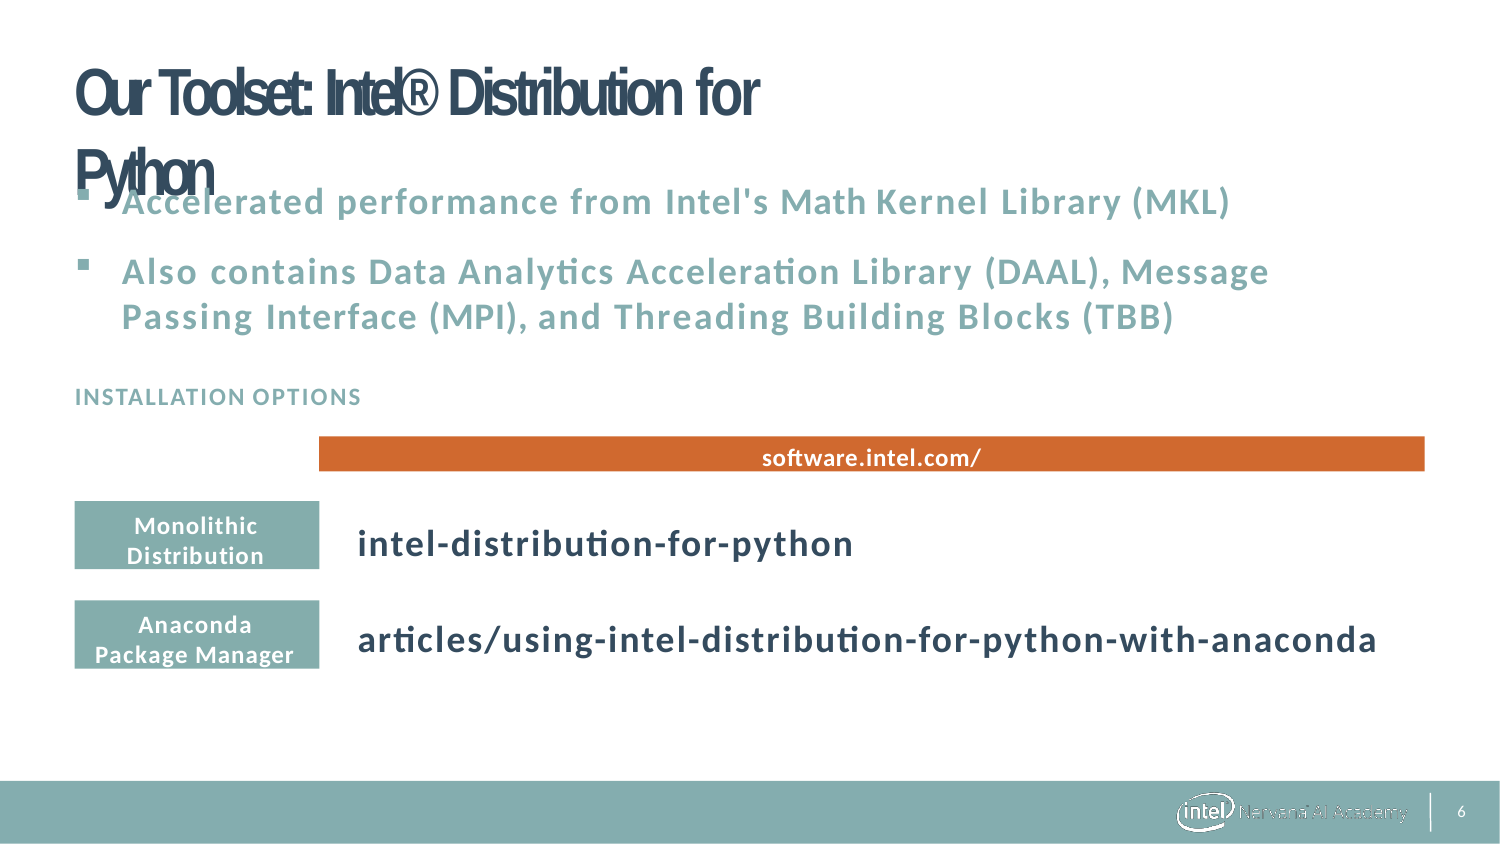

# Our Toolset: Intel® Distribution for Python
Accelerated performance from Intel's Math Kernel Library (MKL)
Also contains Data Analytics Acceleration Library (DAAL), Message  Passing Interface (MPI), and Threading Building Blocks (TBB)
INSTALLATION OPTIONS
software.intel.com/
Monolithic  Distribution
intel-distribution-for-python
Anaconda  Package Manager
articles/using-intel-distribution-for-python-with-anaconda
6